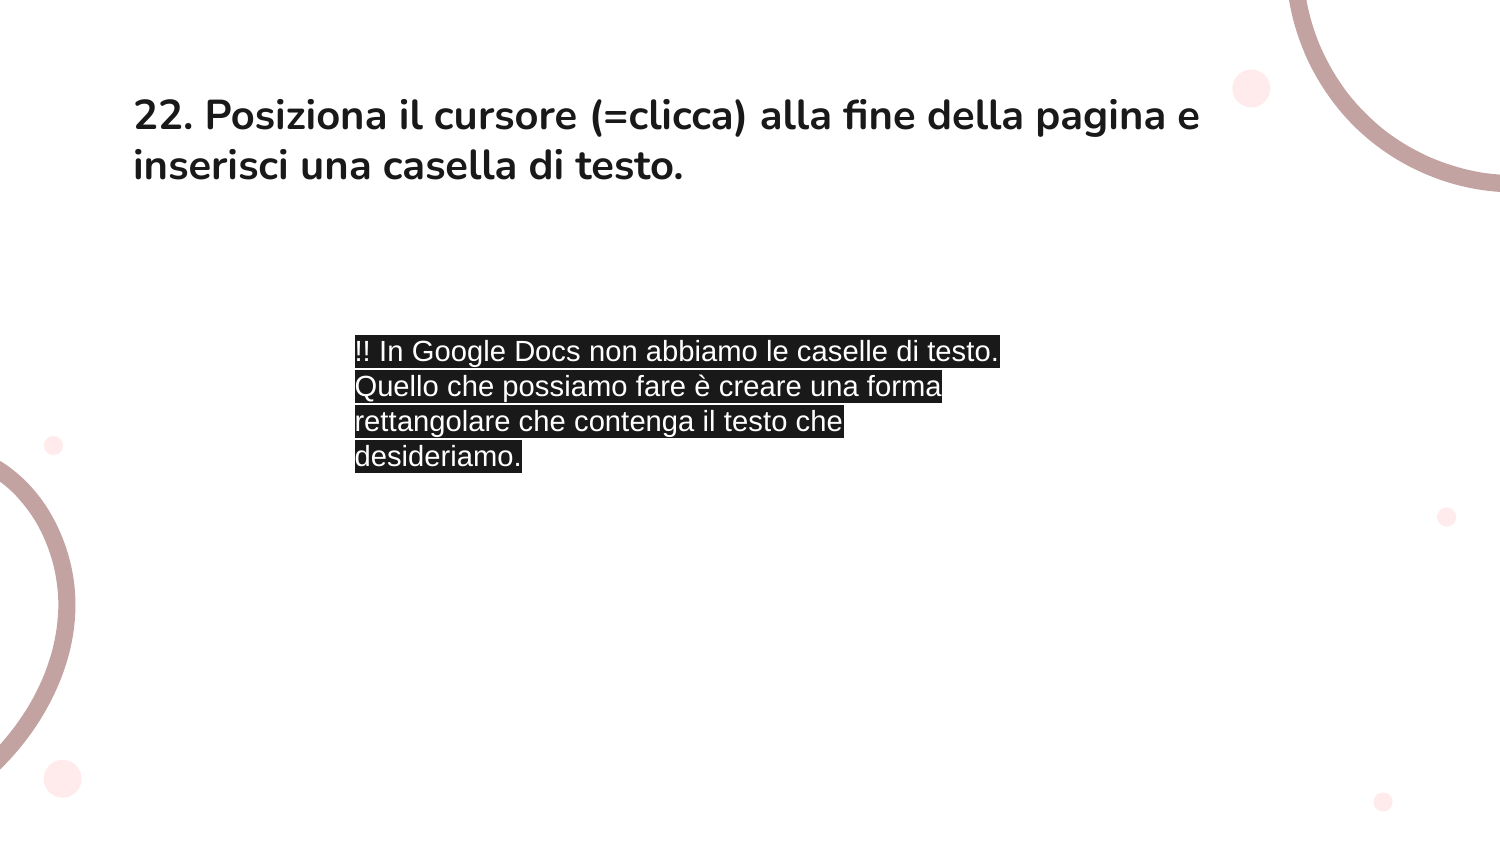

# 22. Posiziona il cursore (=clicca) alla fine della pagina e inserisci una casella di testo.
!! In Google Docs non abbiamo le caselle di testo. Quello che possiamo fare è creare una forma rettangolare che contenga il testo che desideriamo.